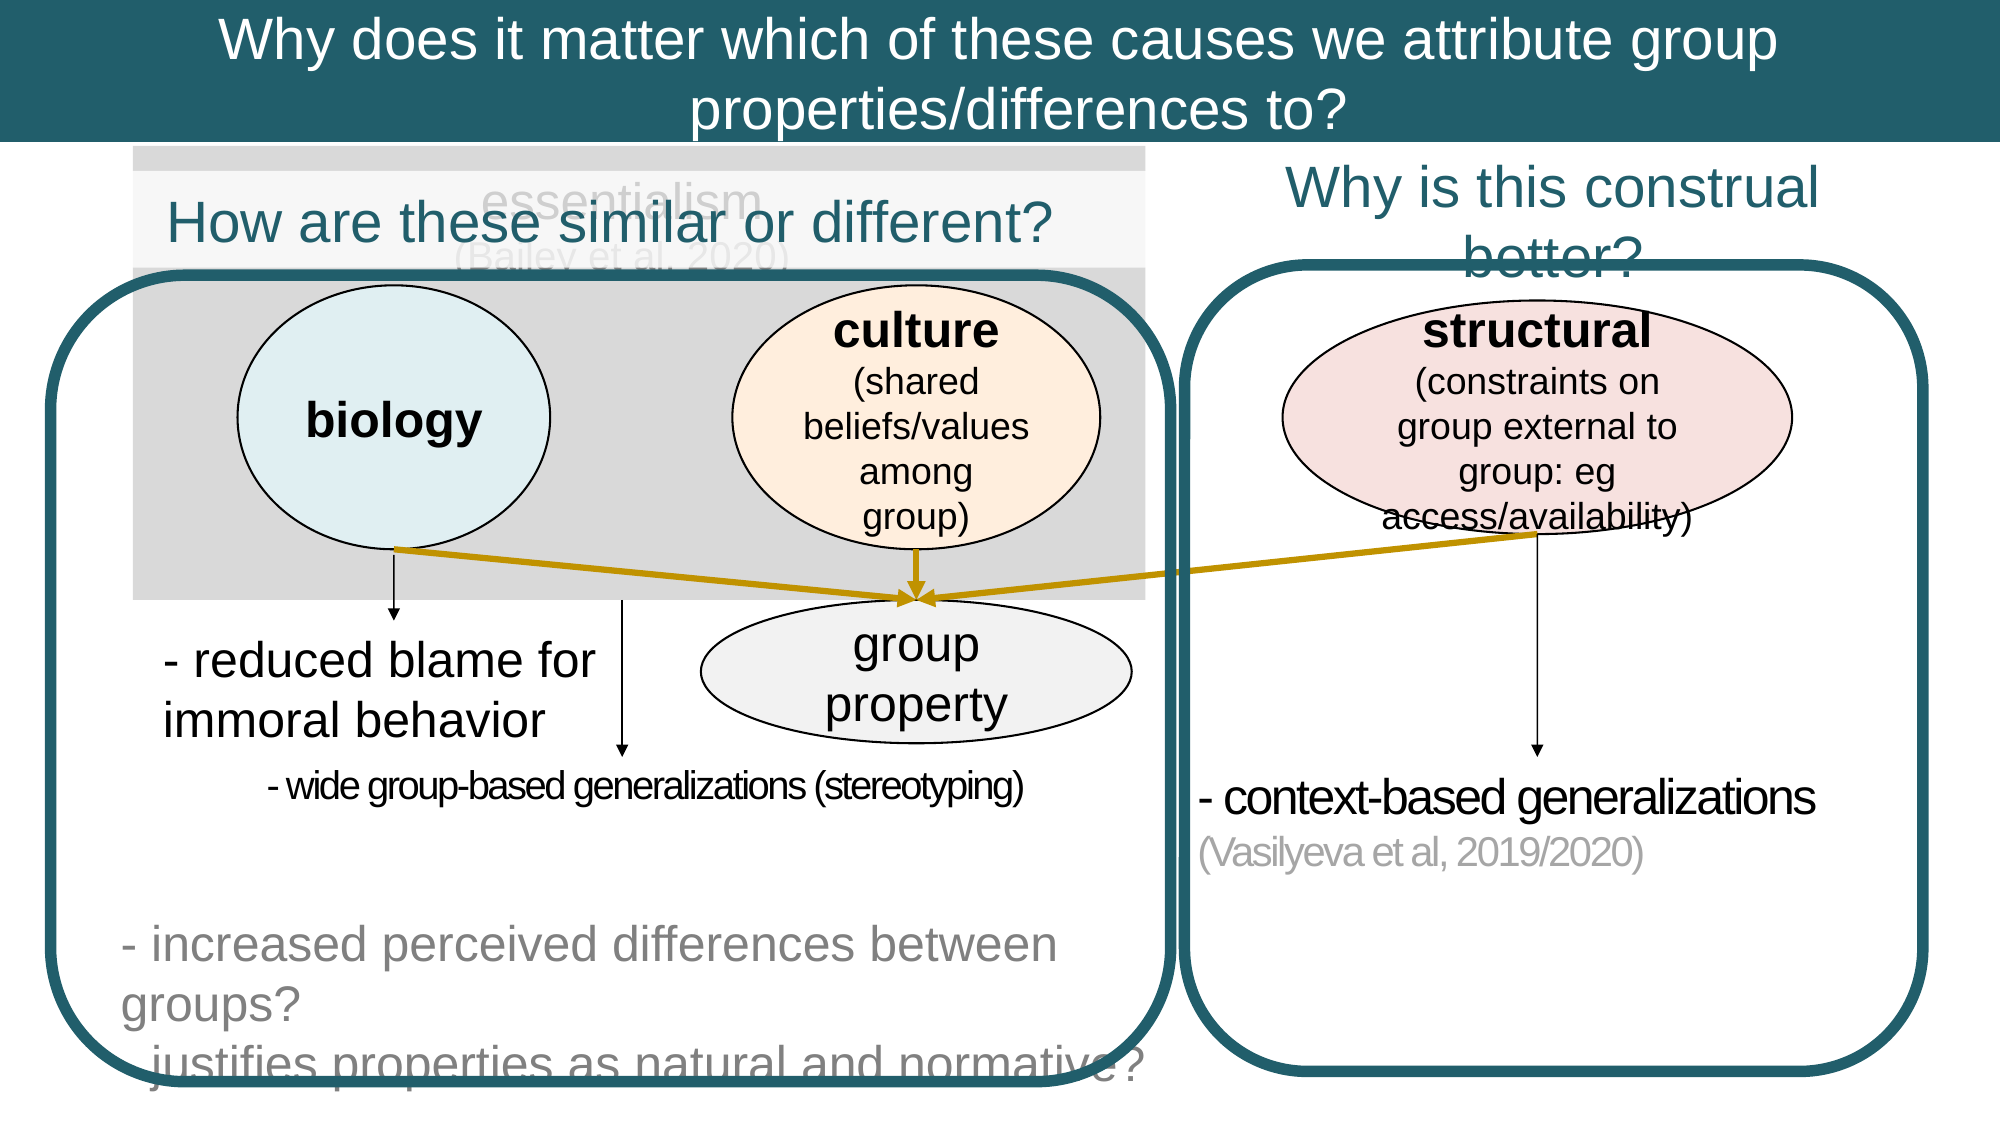

Why does it matter which of these causes we attribute group properties/differences to?
Why is this construal better?
essentialism
(Bailey et al, 2020)

How are these similar or different?

biology
culture
(shared beliefs/values among group)
structural
(constraints on group external to group: eg access/availability)
group property
- reduced blame for immoral behavior
- wide group-based generalizations (stereotyping)
- context-based generalizations (Vasilyeva et al, 2019/2020)
- increased perceived differences between groups?
- justifies properties as natural and normative?